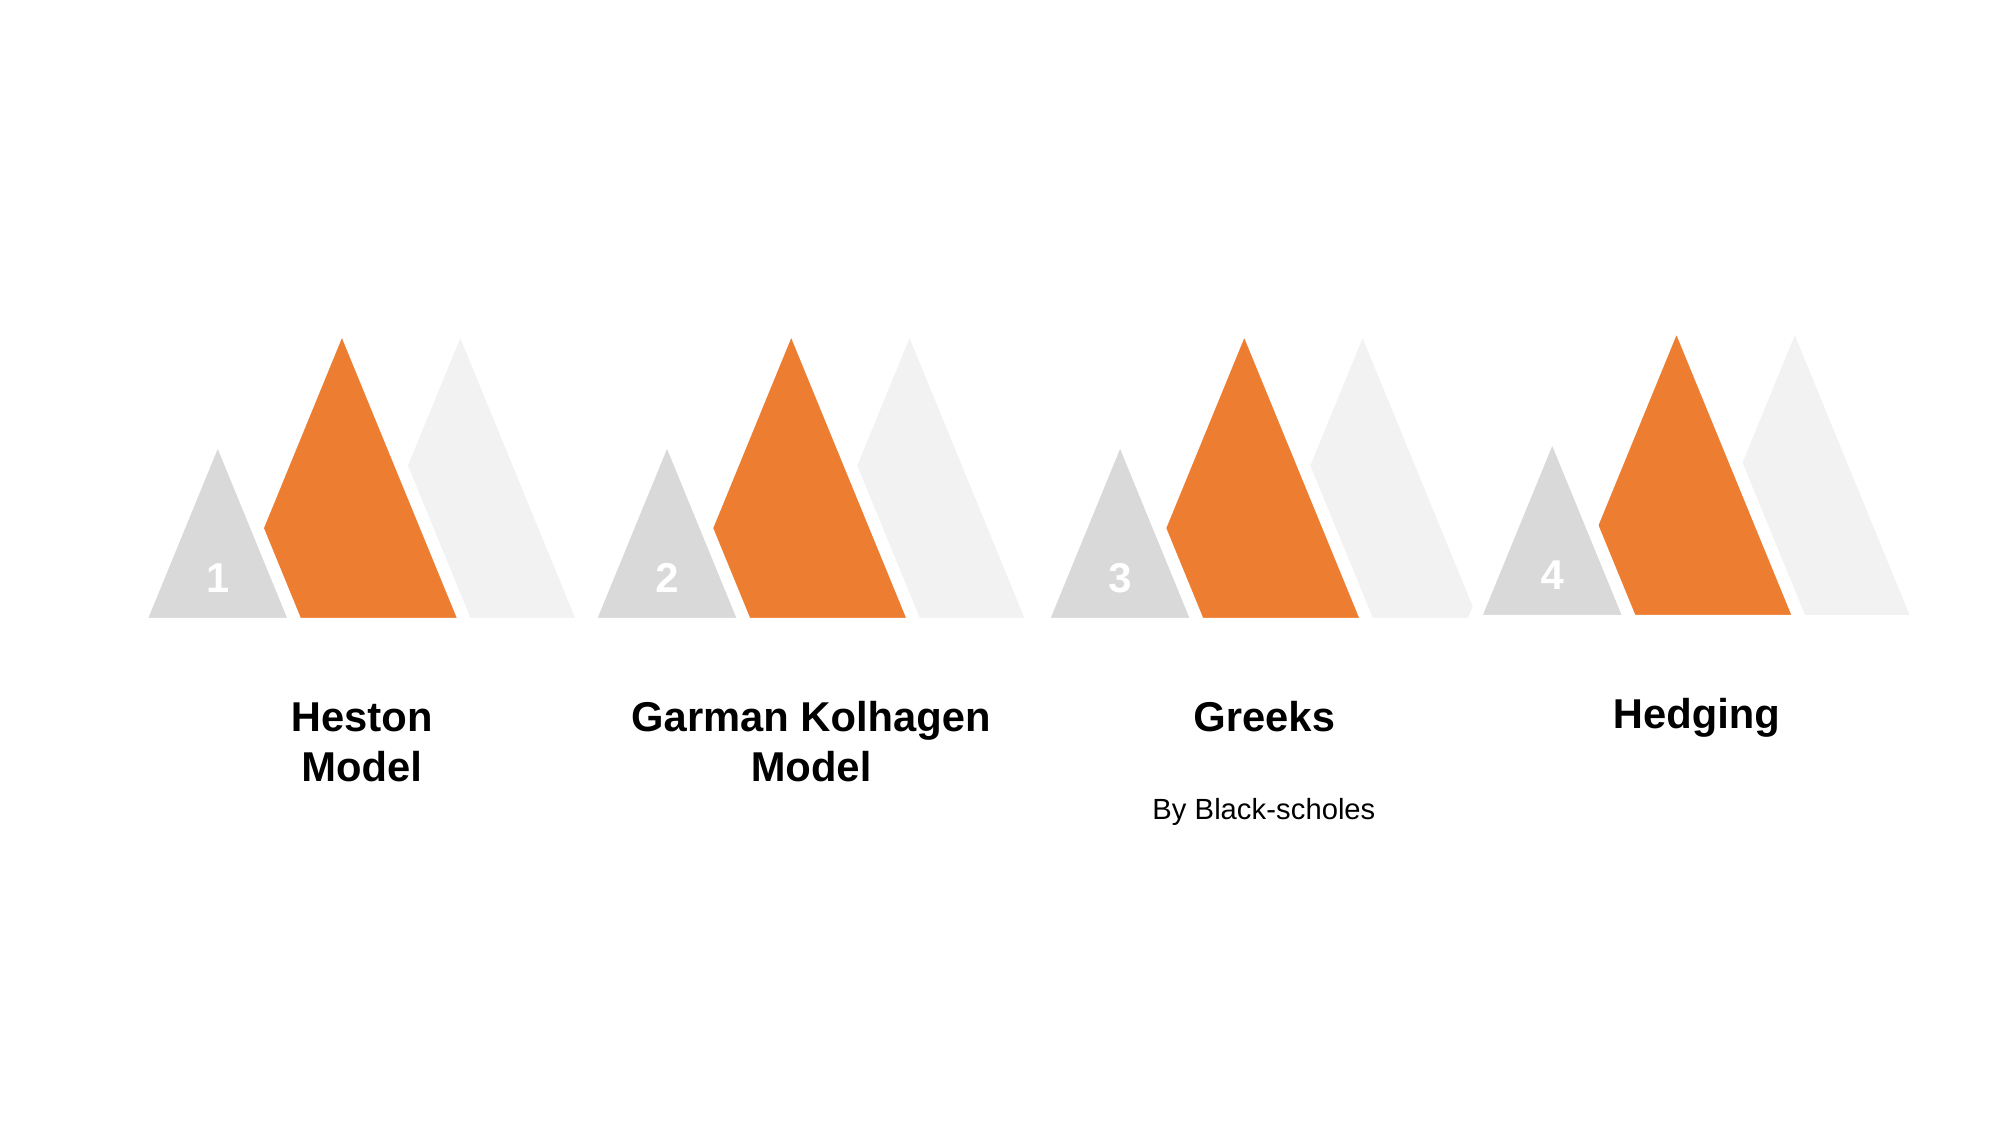

4
Hedging

1
Heston
Model

2
Garman Kolhagen Model

3
Greeks
By Black-scholes